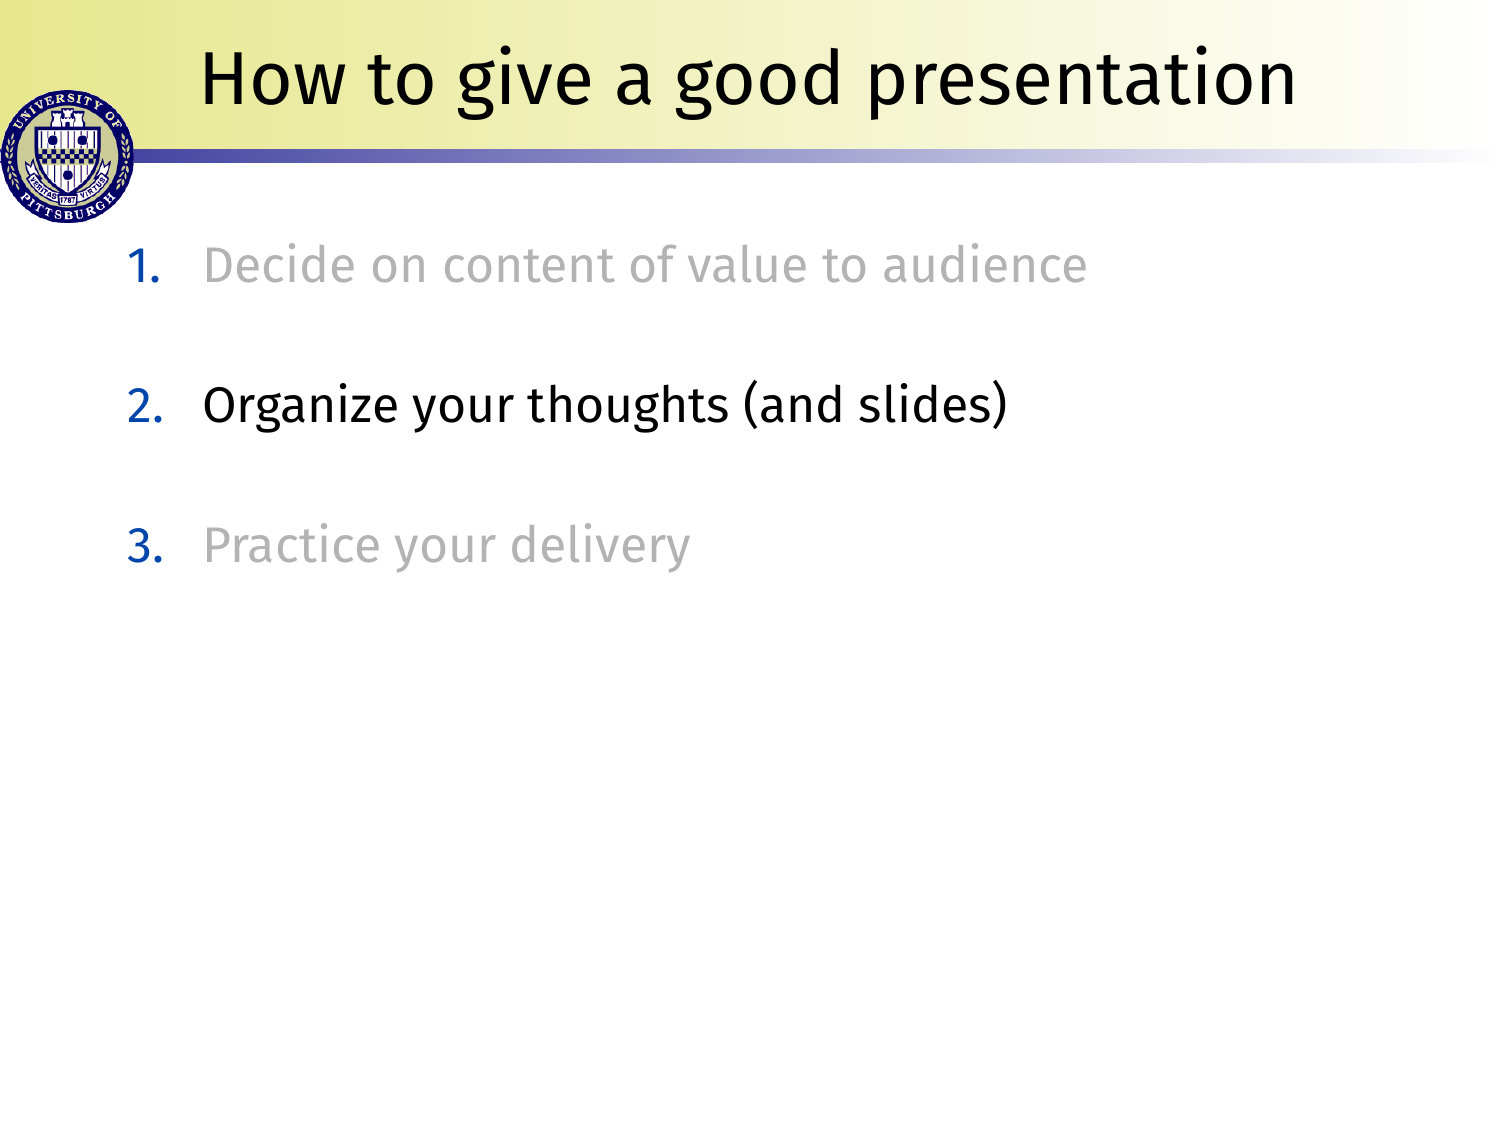

# How to give a good presentation
Decide on content of value to audience

Organize your thoughts (and slides)

Practice your delivery